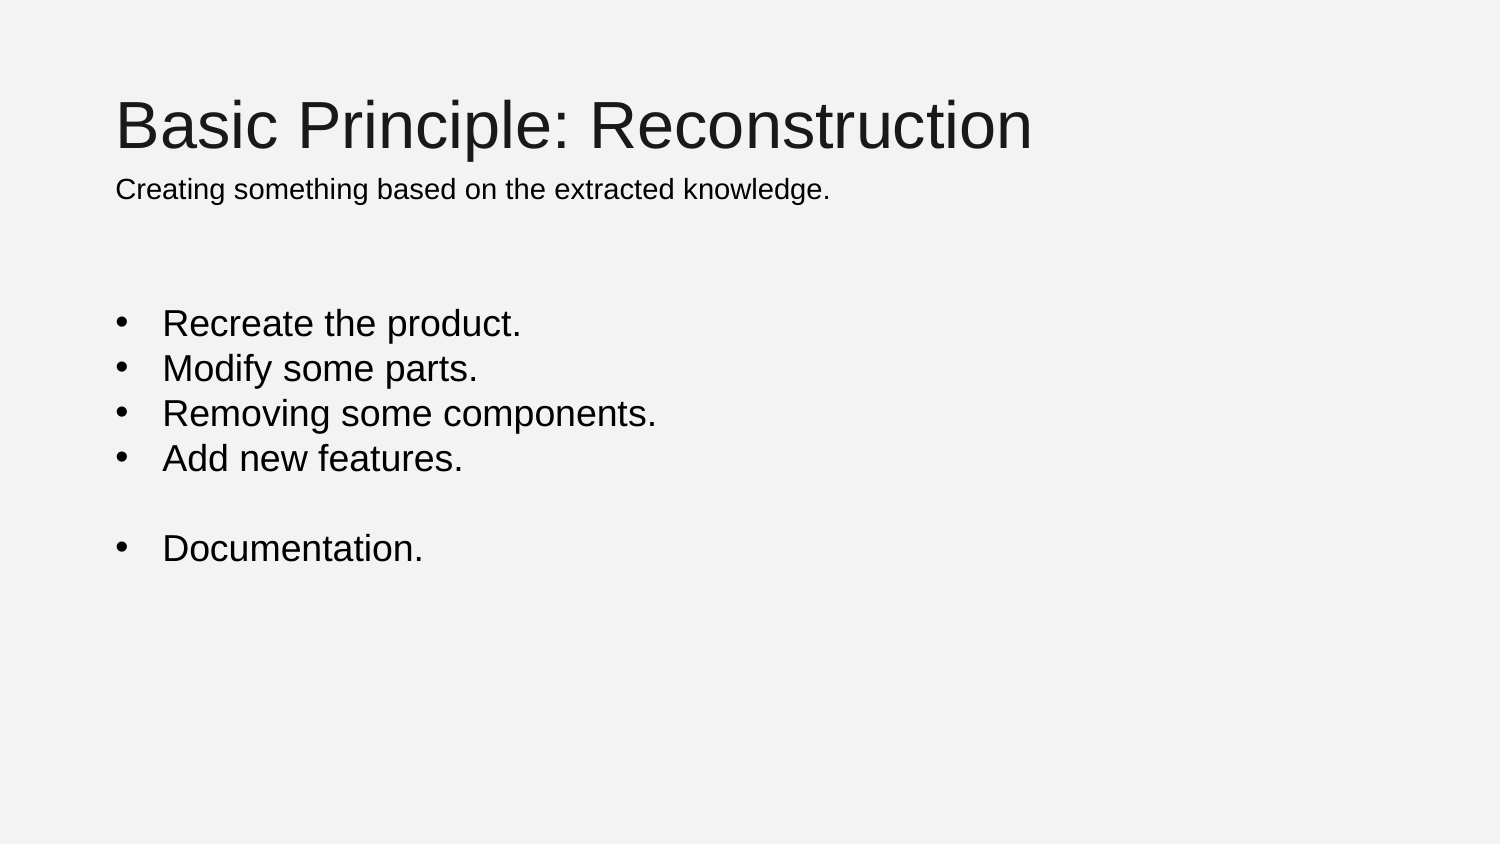

Basic Principle: Reconstruction
#
Creating something based on the extracted knowledge.
Recreate the product.
Modify some parts.
Removing some components.
Add new features.

Documentation.